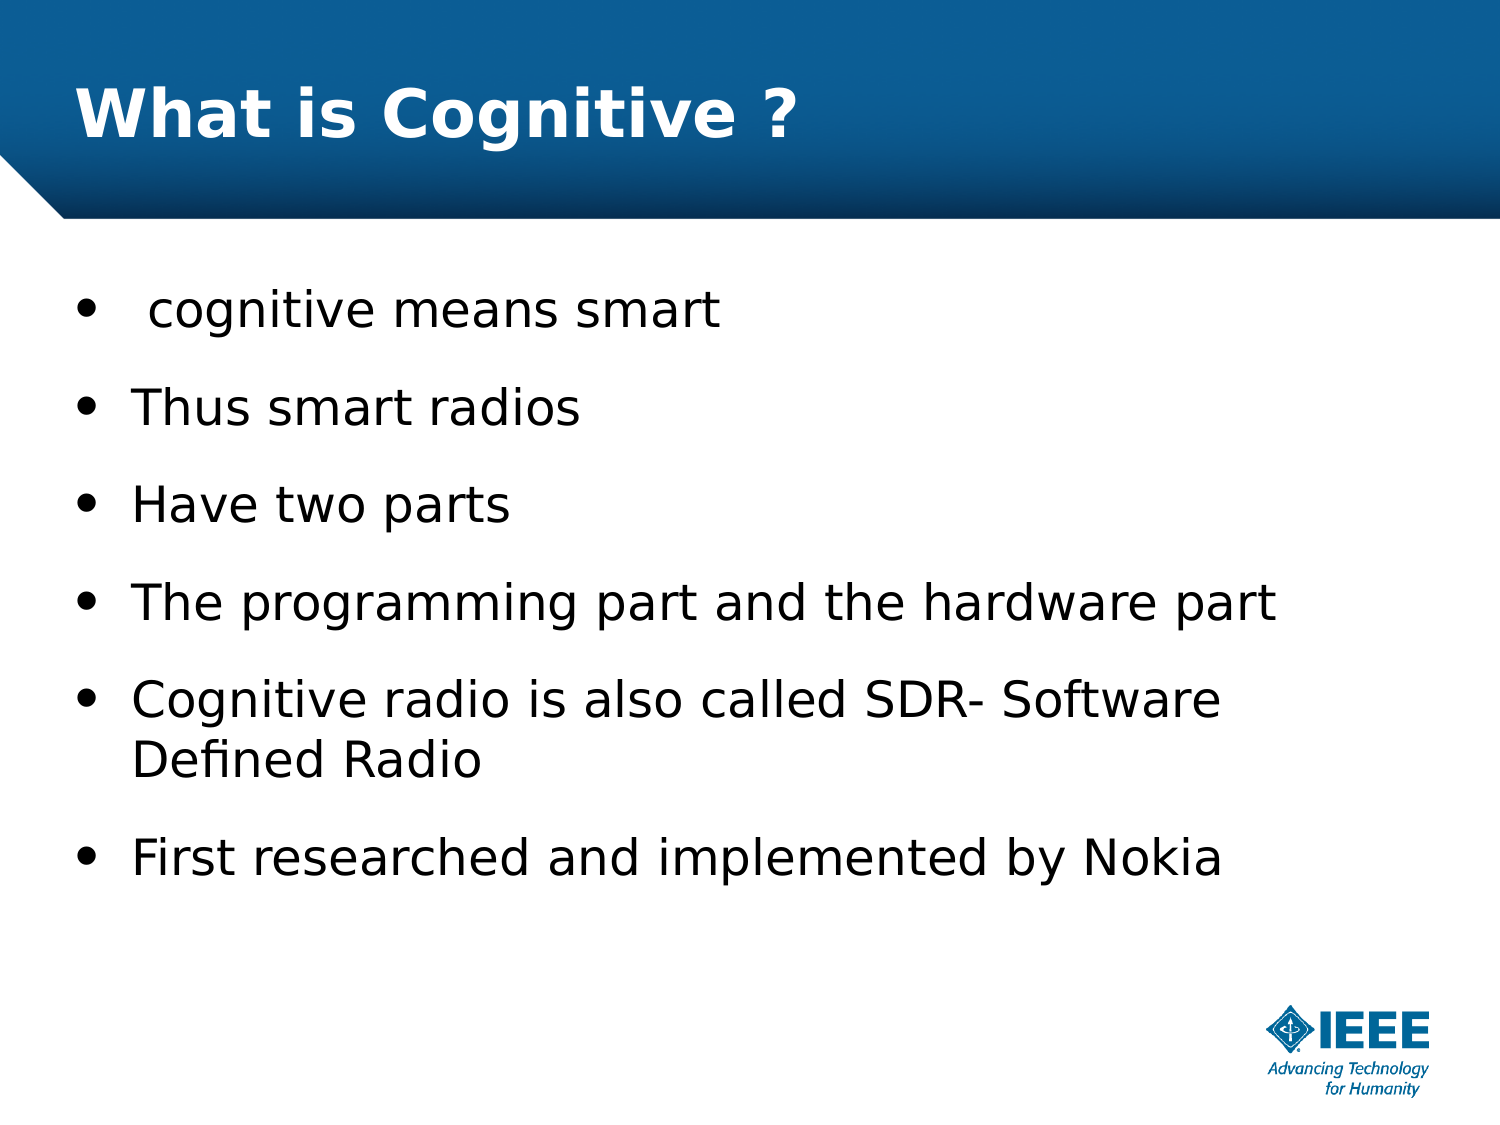

# What is Cognitive ?
 cognitive means smart
Thus smart radios
Have two parts
The programming part and the hardware part
Cognitive radio is also called SDR- Software Defined Radio
First researched and implemented by Nokia
2